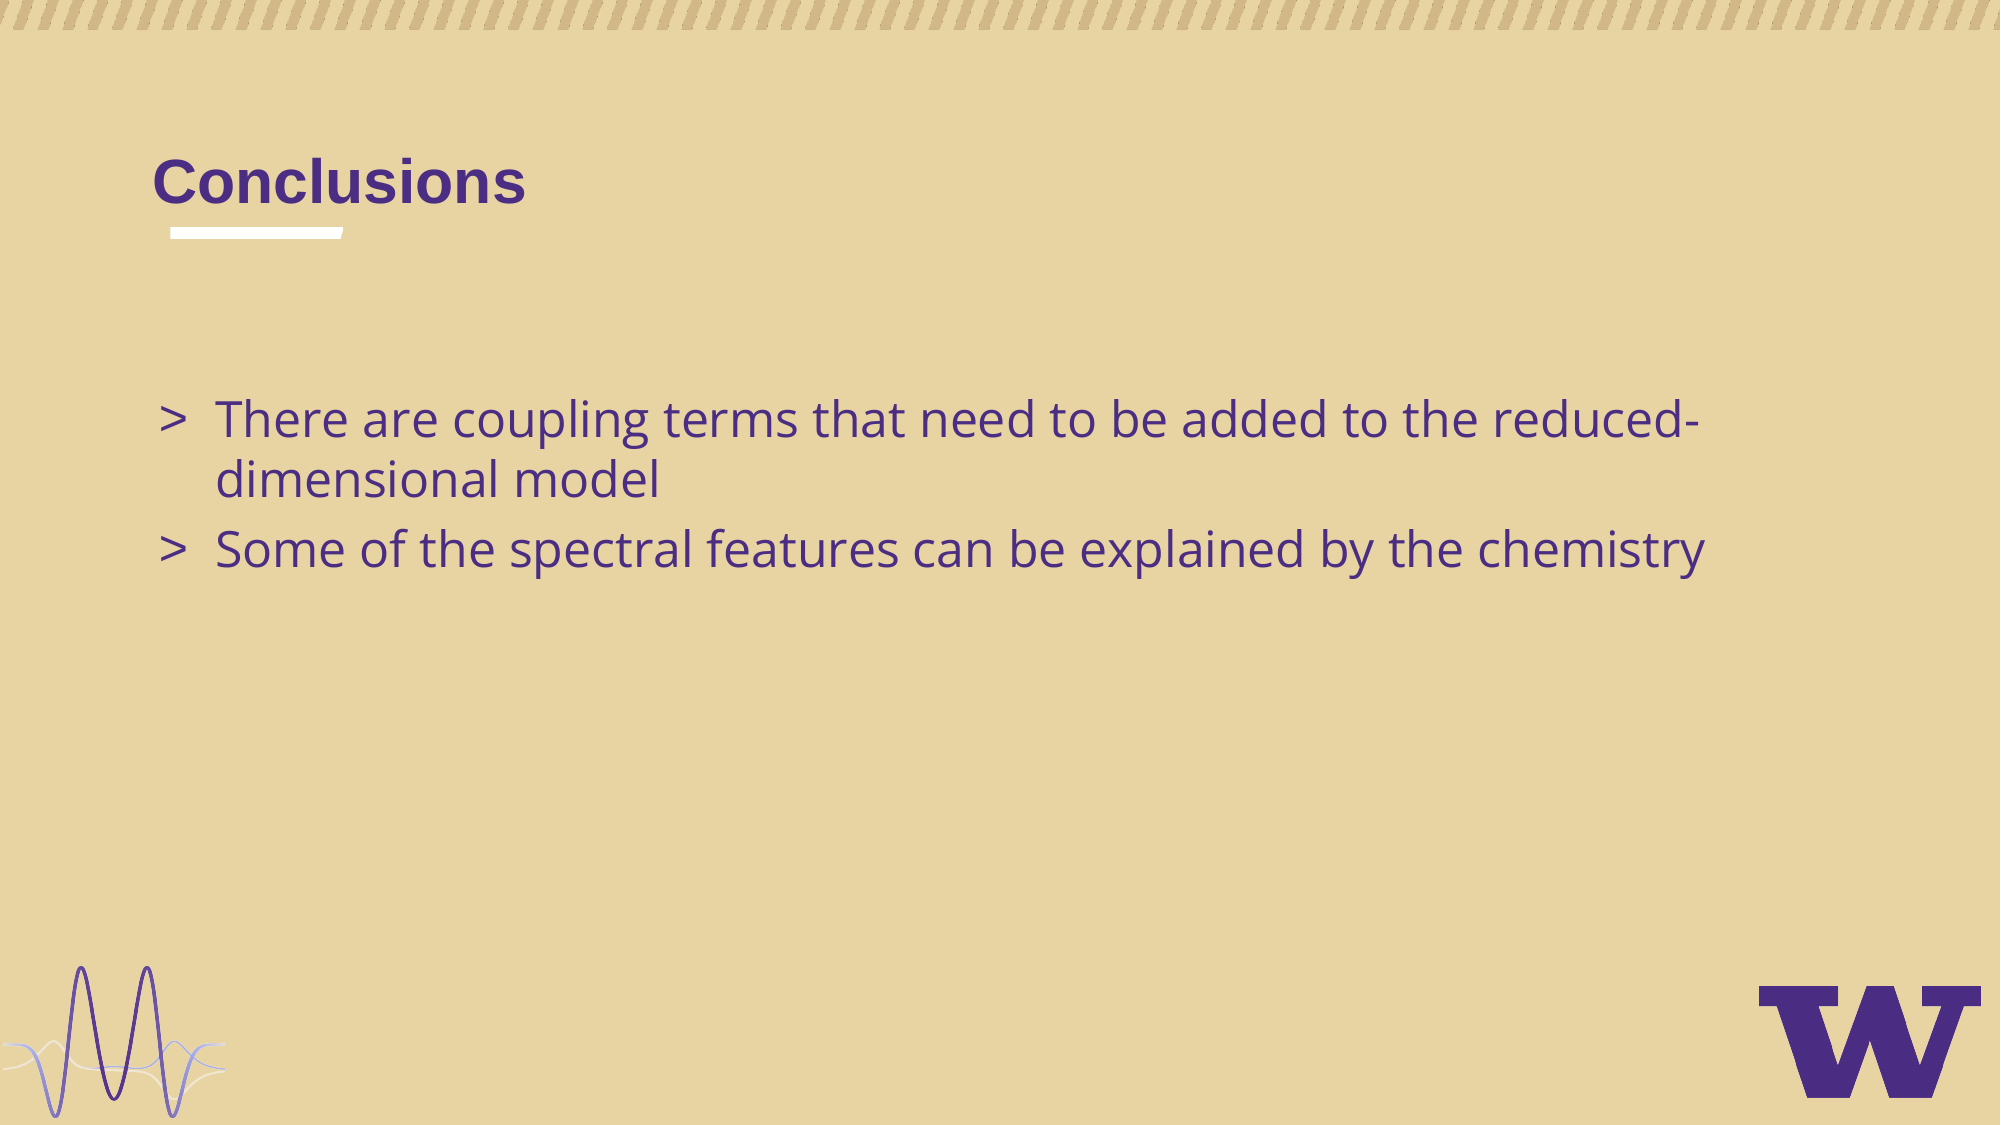

# Conclusions

There are coupling terms that need to be added to the reduced-dimensional model
Some of the spectral features can be explained by the chemistry